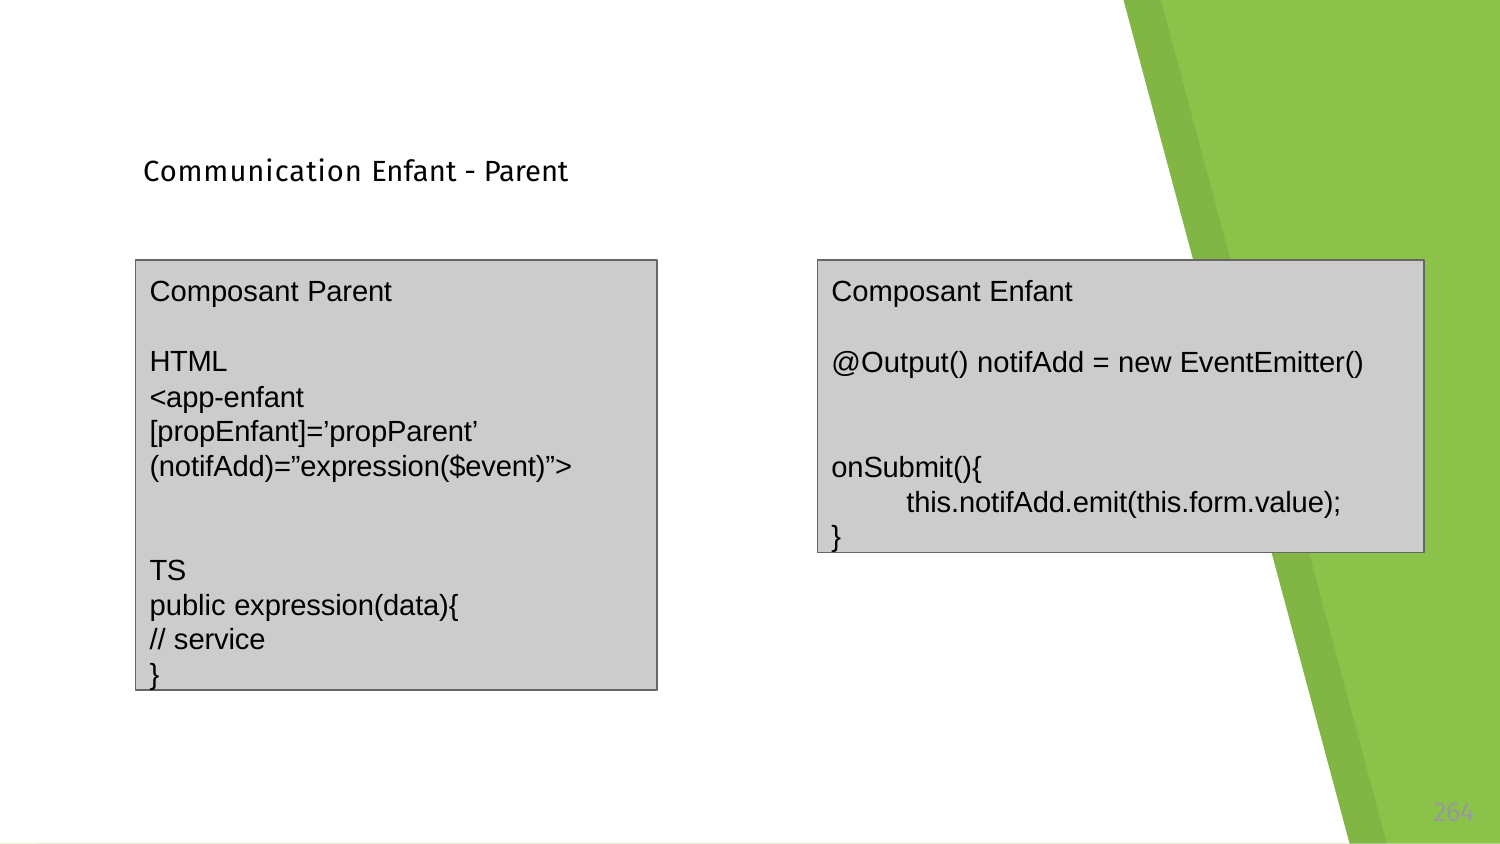

# Communication Enfant - Parent
Composant Parent

HTML
<app-enfant [propEnfant]=’propParent’ (notifAdd)=”expression($event)”>

TS
public expression(data){
// service
}
Composant Enfant

@Output() notifAdd = new EventEmitter()

onSubmit(){
this.notifAdd.emit(this.form.value);
}
264